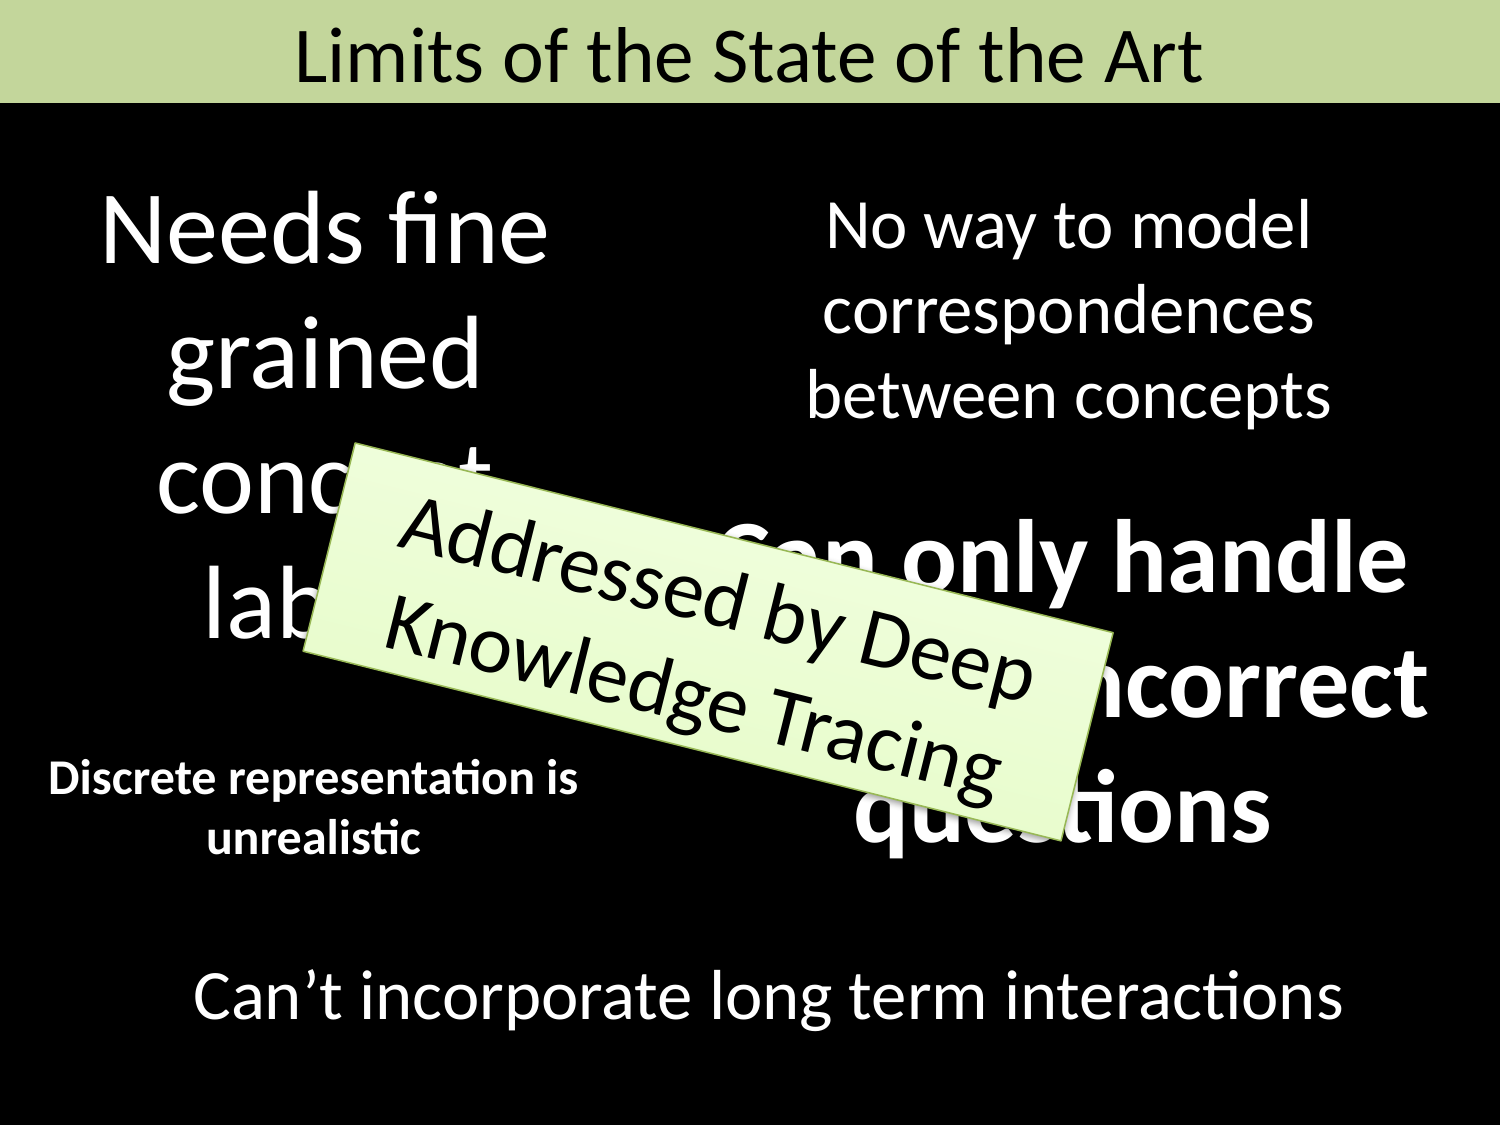

Limits of the State of the Art
Needs fine grained concept labels
No way to model correspondences between concepts
Can only handle correct/incorrect questions
Addressed by Deep Knowledge Tracing
Discrete representation is unrealistic
Can’t incorporate long term interactions